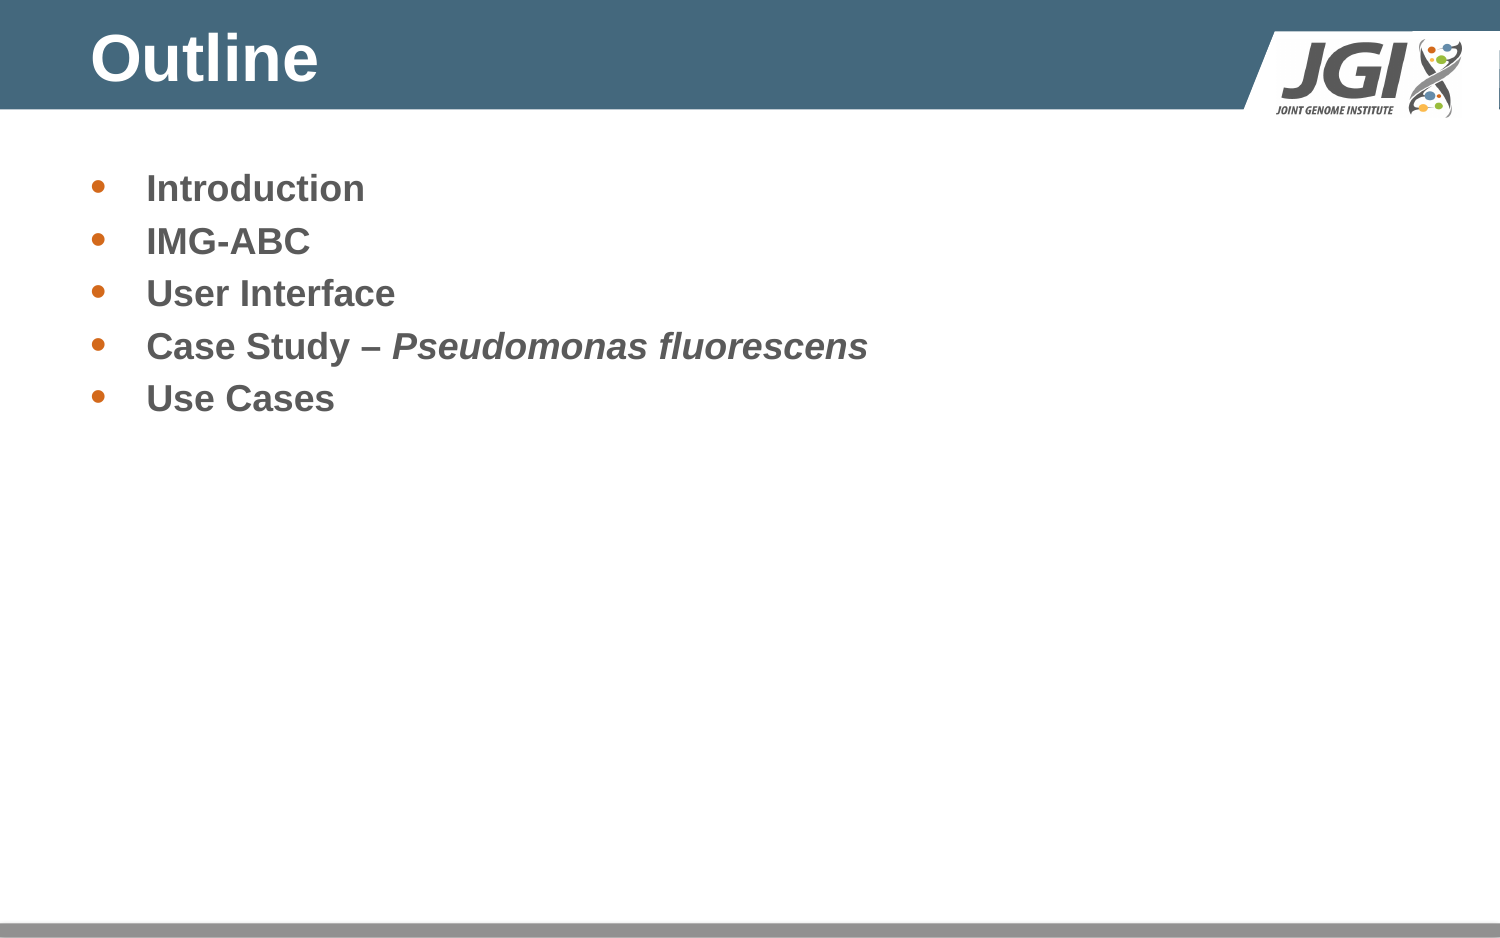

# Outline
Introduction
IMG-ABC
User Interface
Case Study – Pseudomonas fluorescens
Use Cases